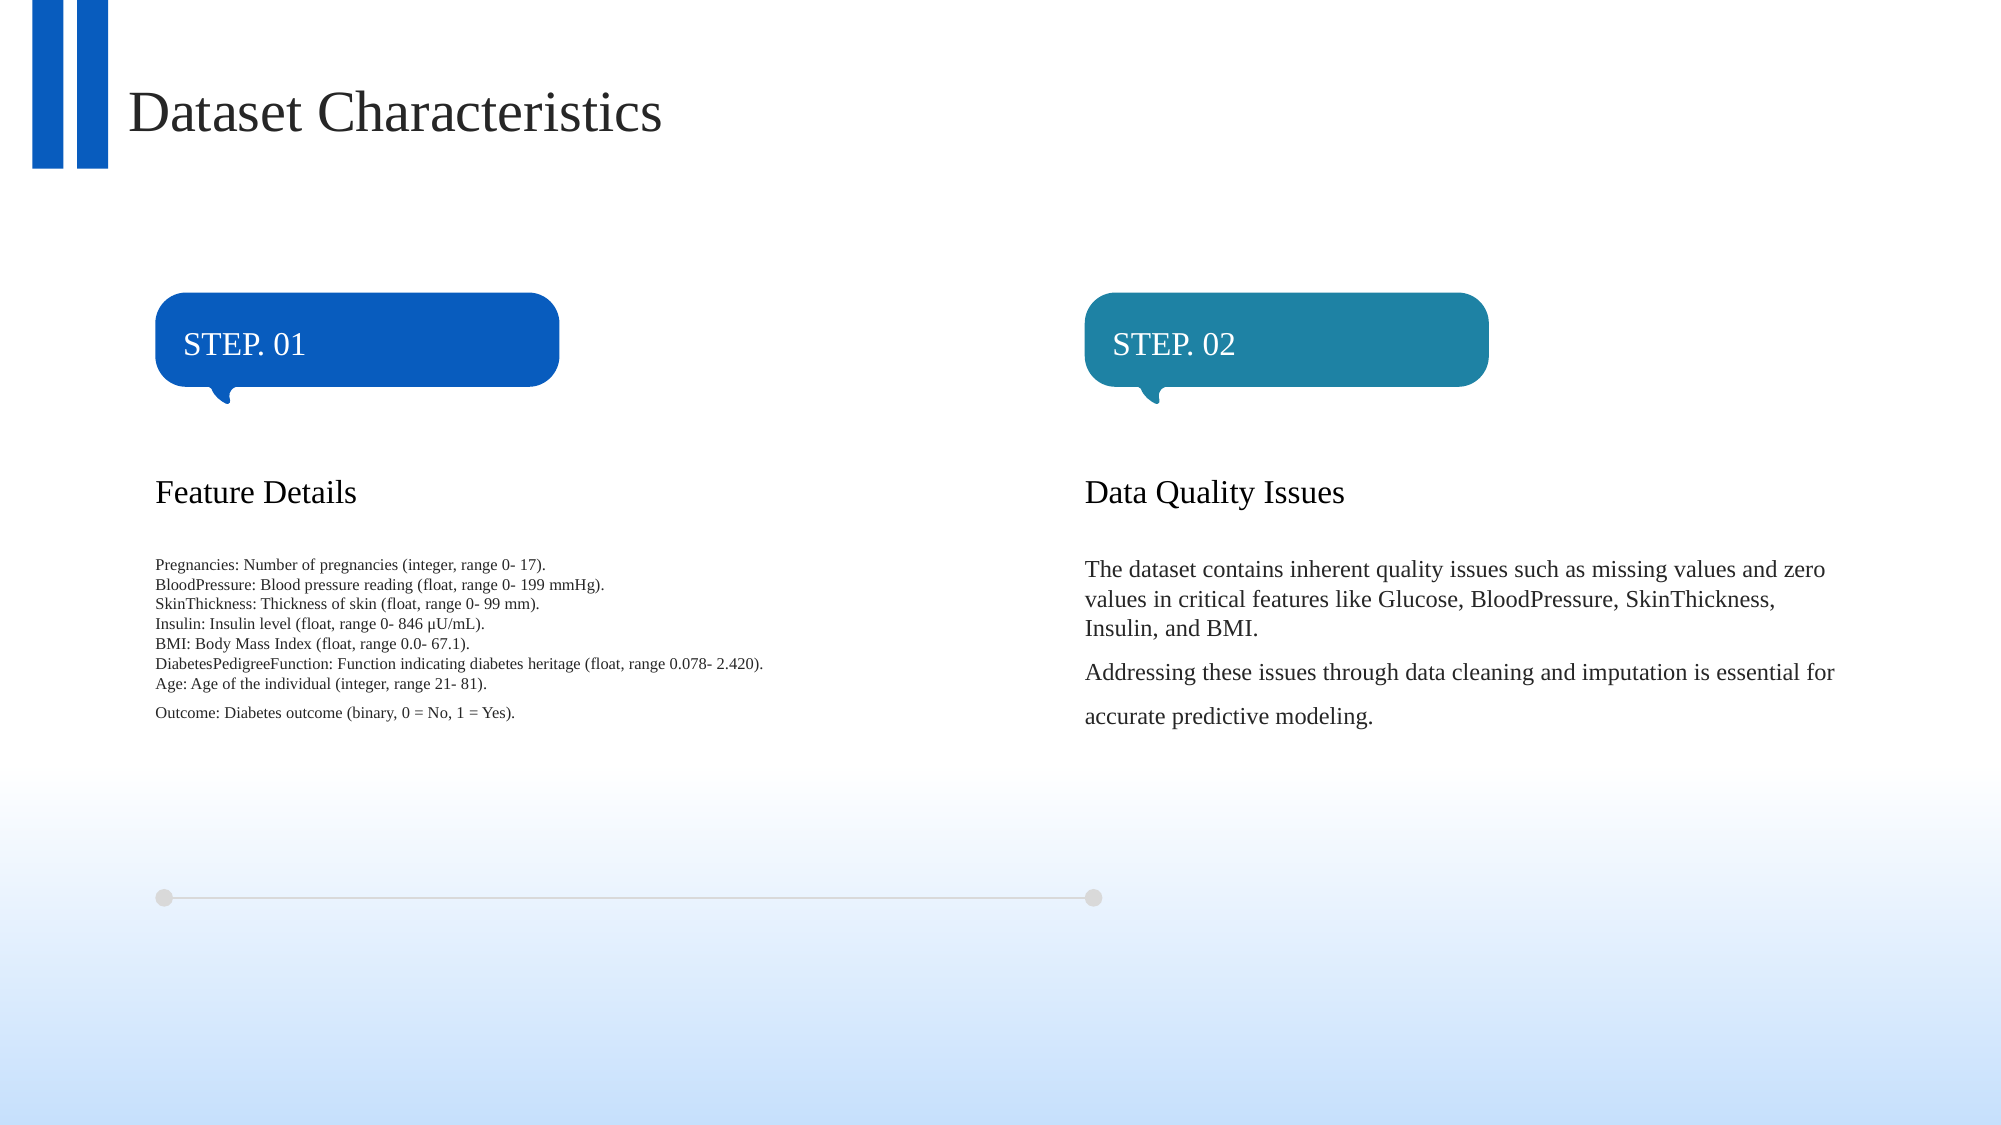

Dataset Characteristics

STEP. 01
STEP. 02
Feature Details
Data Quality Issues
Pregnancies: Number of pregnancies (integer, range 0- 17).
BloodPressure: Blood pressure reading (float, range 0- 199 mmHg).
SkinThickness: Thickness of skin (float, range 0- 99 mm).
Insulin: Insulin level (float, range 0- 846 μU/mL).
BMI: Body Mass Index (float, range 0.0- 67.1).
DiabetesPedigreeFunction: Function indicating diabetes heritage (float, range 0.078- 2.420).
Age: Age of the individual (integer, range 21- 81).
Outcome: Diabetes outcome (binary, 0 = No, 1 = Yes).
The dataset contains inherent quality issues such as missing values and zero values in critical features like Glucose, BloodPressure, SkinThickness, Insulin, and BMI.
Addressing these issues through data cleaning and imputation is essential for accurate predictive modeling.